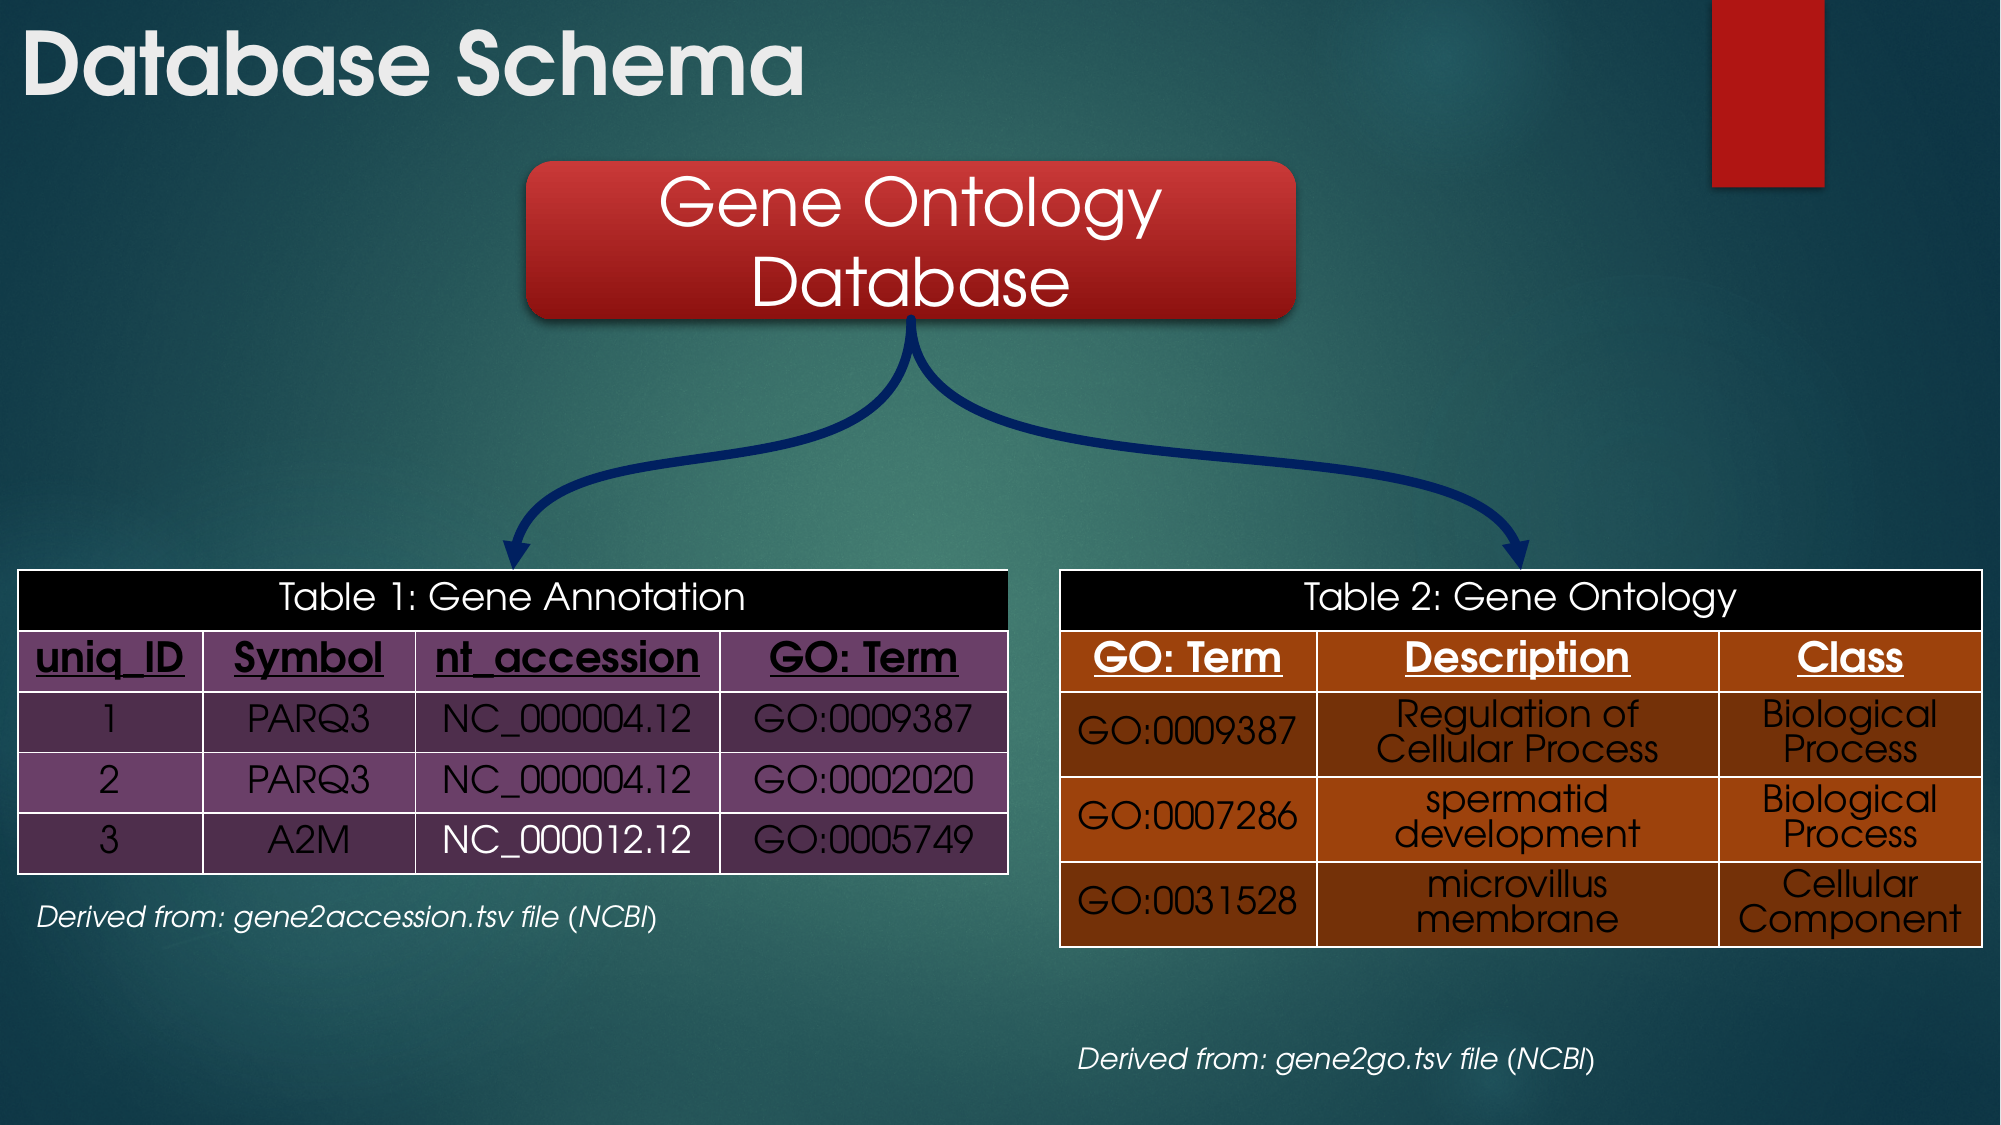

Database Schema
Gene Ontology Database
| Table 1: Gene Annotation |  | Table 1: Gene Annotation |  |
| --- | --- | --- | --- |
| uniq\_ID | Symbol | nt\_accession | GO: Term |
| 1 | PARQ3 | NC\_000004.12 | GO:0009387 |
| 2 | PARQ3 | NC\_000004.12 | GO:0002020 |
| 3 | A2M | NC\_000012.12 | GO:0005749 |
| Table 2: Gene Ontology |  |  |
| --- | --- | --- |
| GO: Term | Description | Class |
| GO:0009387 | Regulation of Cellular Process | Biological Process |
| GO:0007286 | spermatid development | Biological Process |
| GO:0031528 | microvillus membrane | Cellular Component |
Derived from: gene2accession.tsv file (NCBI)
Derived from: gene2go.tsv file (NCBI)